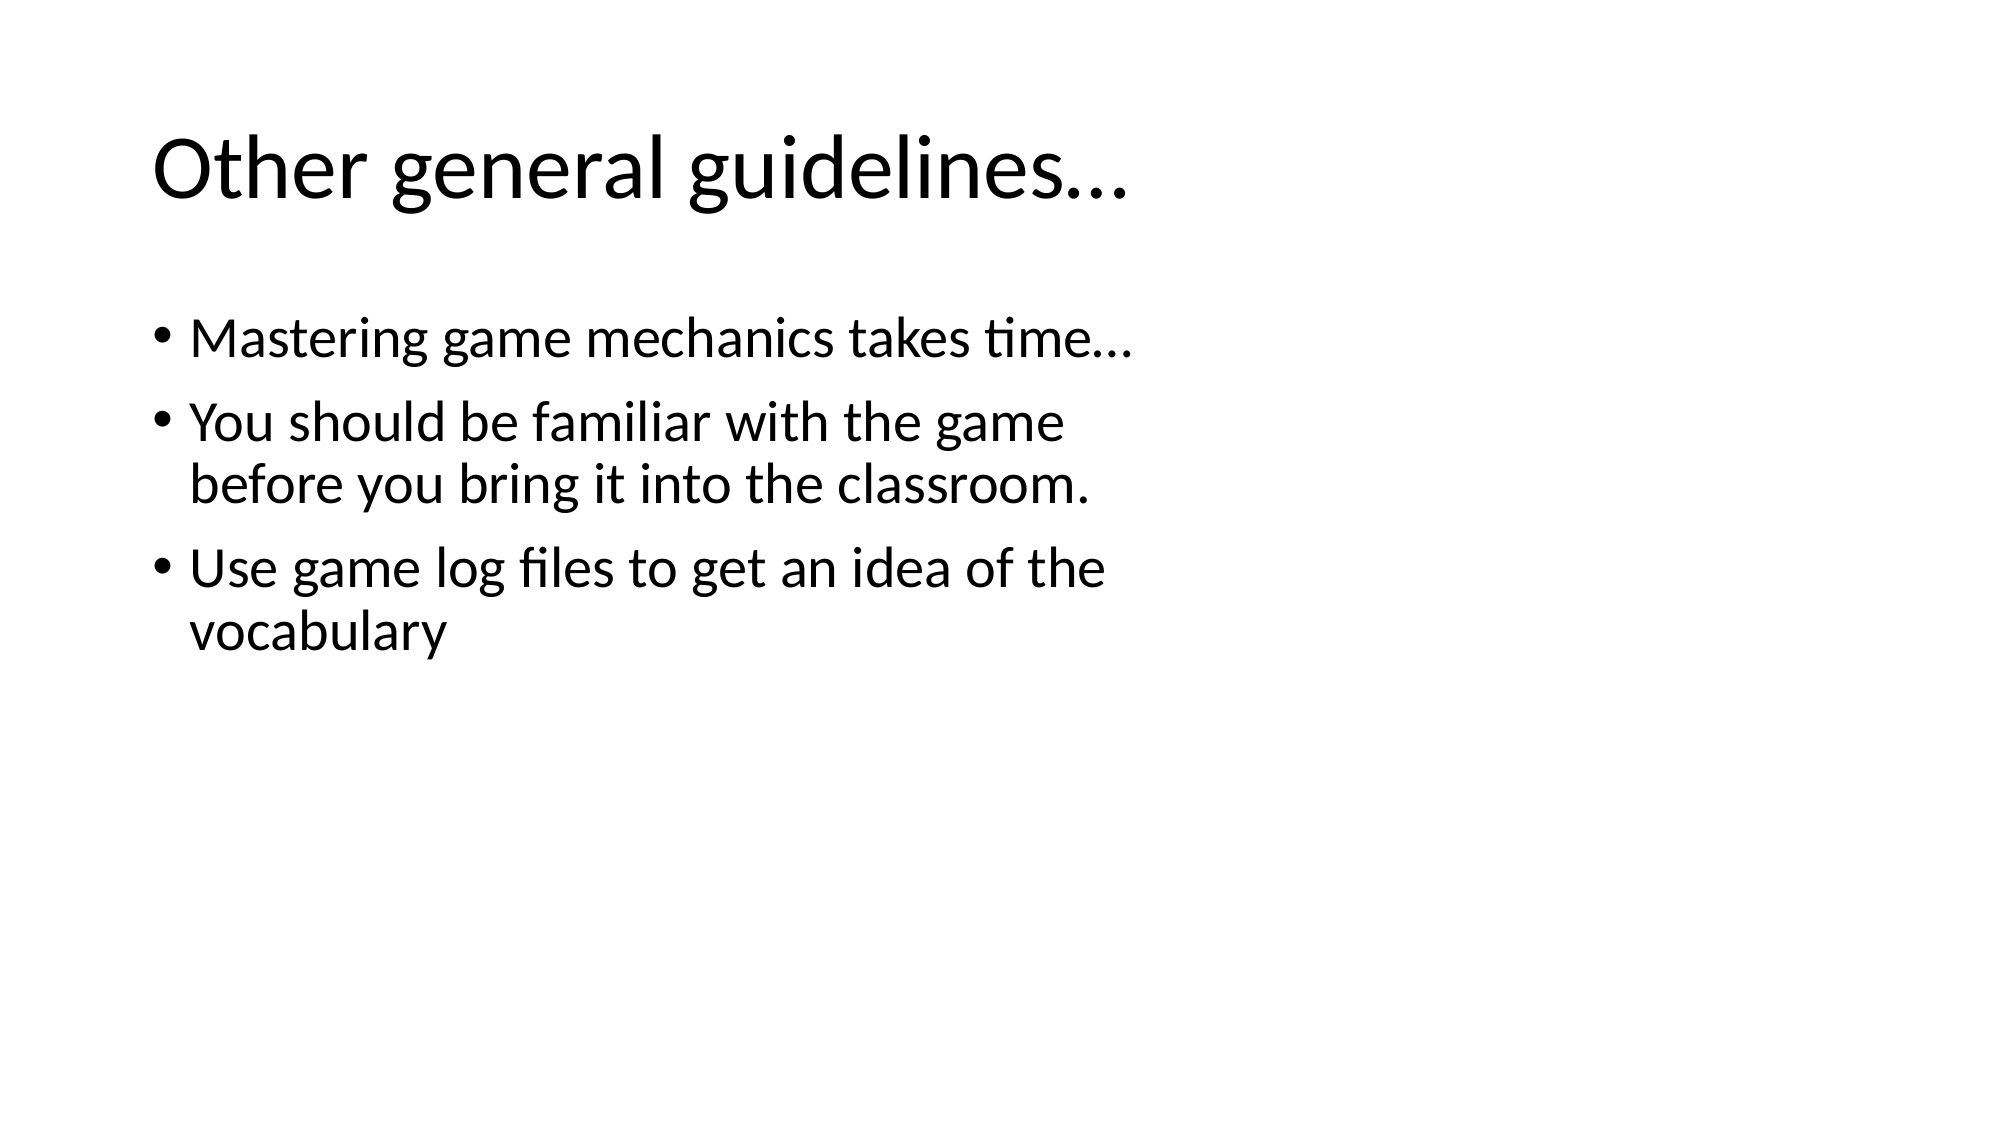

# Other general guidelines…
Mastering game mechanics takes time…
You should be familiar with the game before you bring it into the classroom.
Use game log files to get an idea of the vocabulary